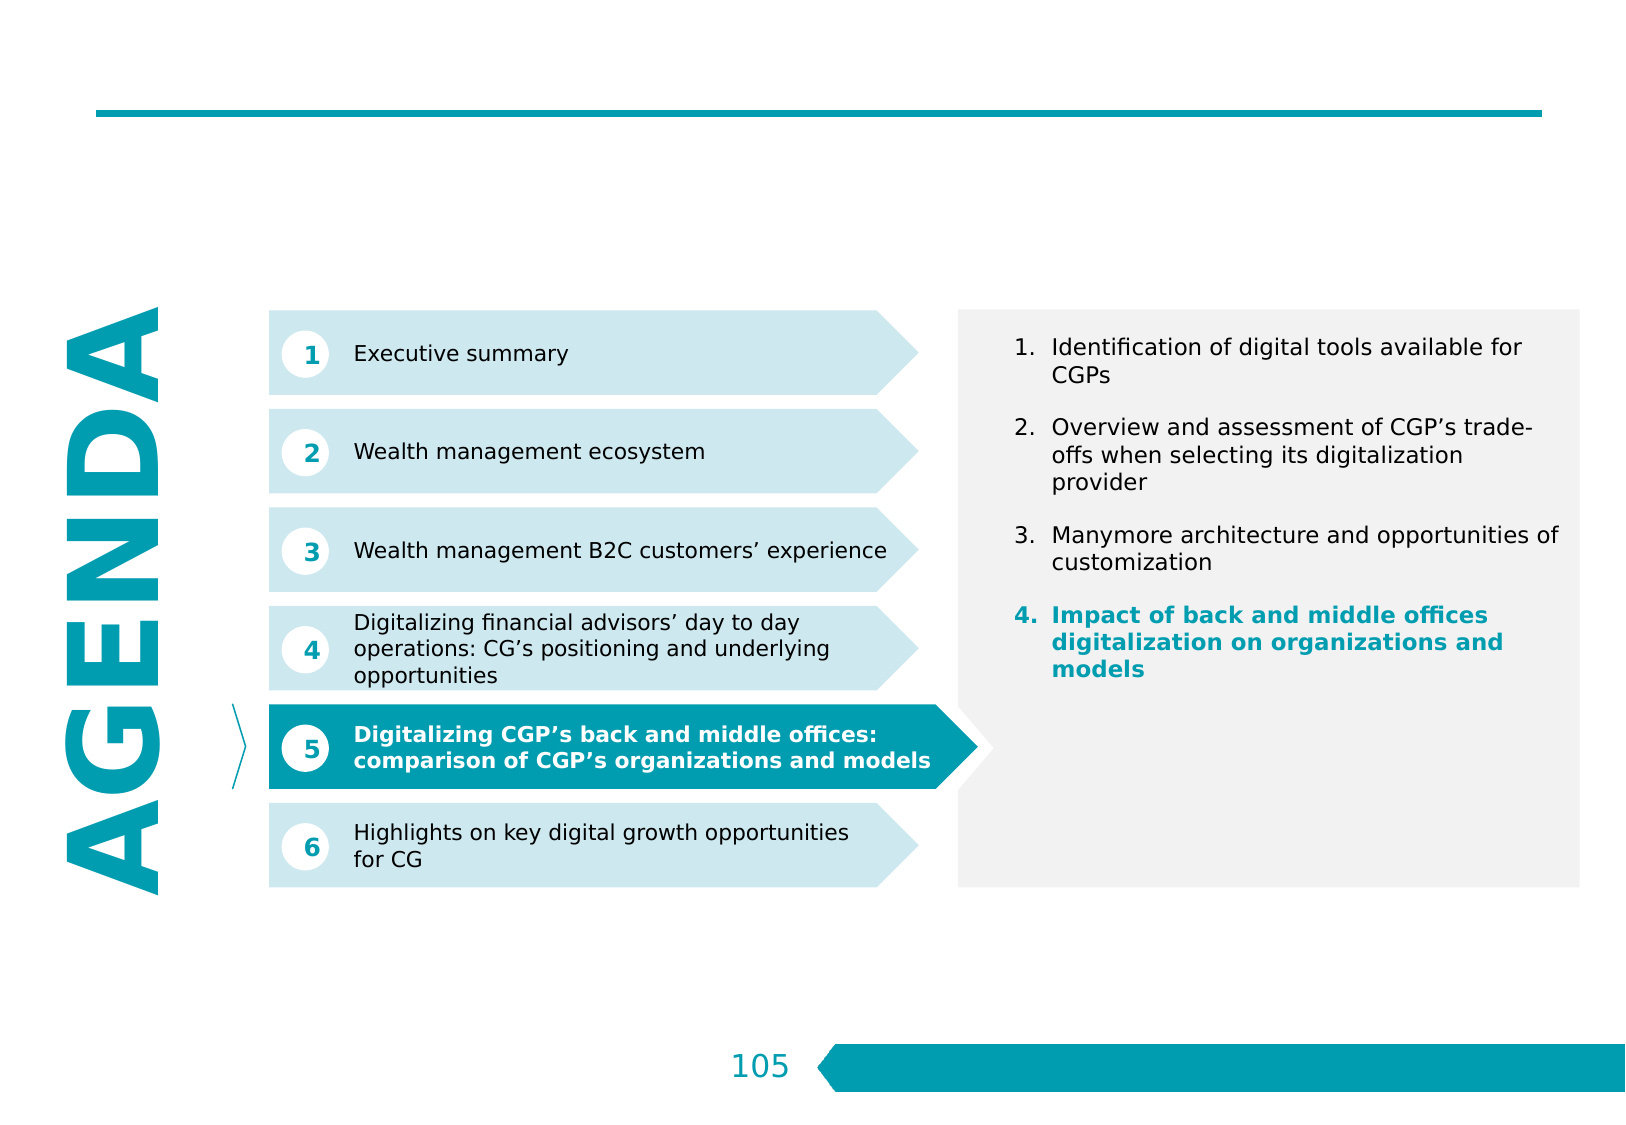

#
Identification of digital tools available for CGPs
Overview and assessment of CGP’s trade-offs when selecting its digitalization provider
Manymore architecture and opportunities of customization
Impact of back and middle offices digitalization on organizations and models
Executive summary
1
Wealth management ecosystem
2
Wealth management B2C customers’ experience
AGENDA
3
Digitalizing financial advisors’ day to day operations: CG’s positioning and underlying opportunities
4

Digitalizing CGP’s back and middle offices: comparison of CGP’s organizations and models
5

Highlights on key digital growth opportunities for CG
6